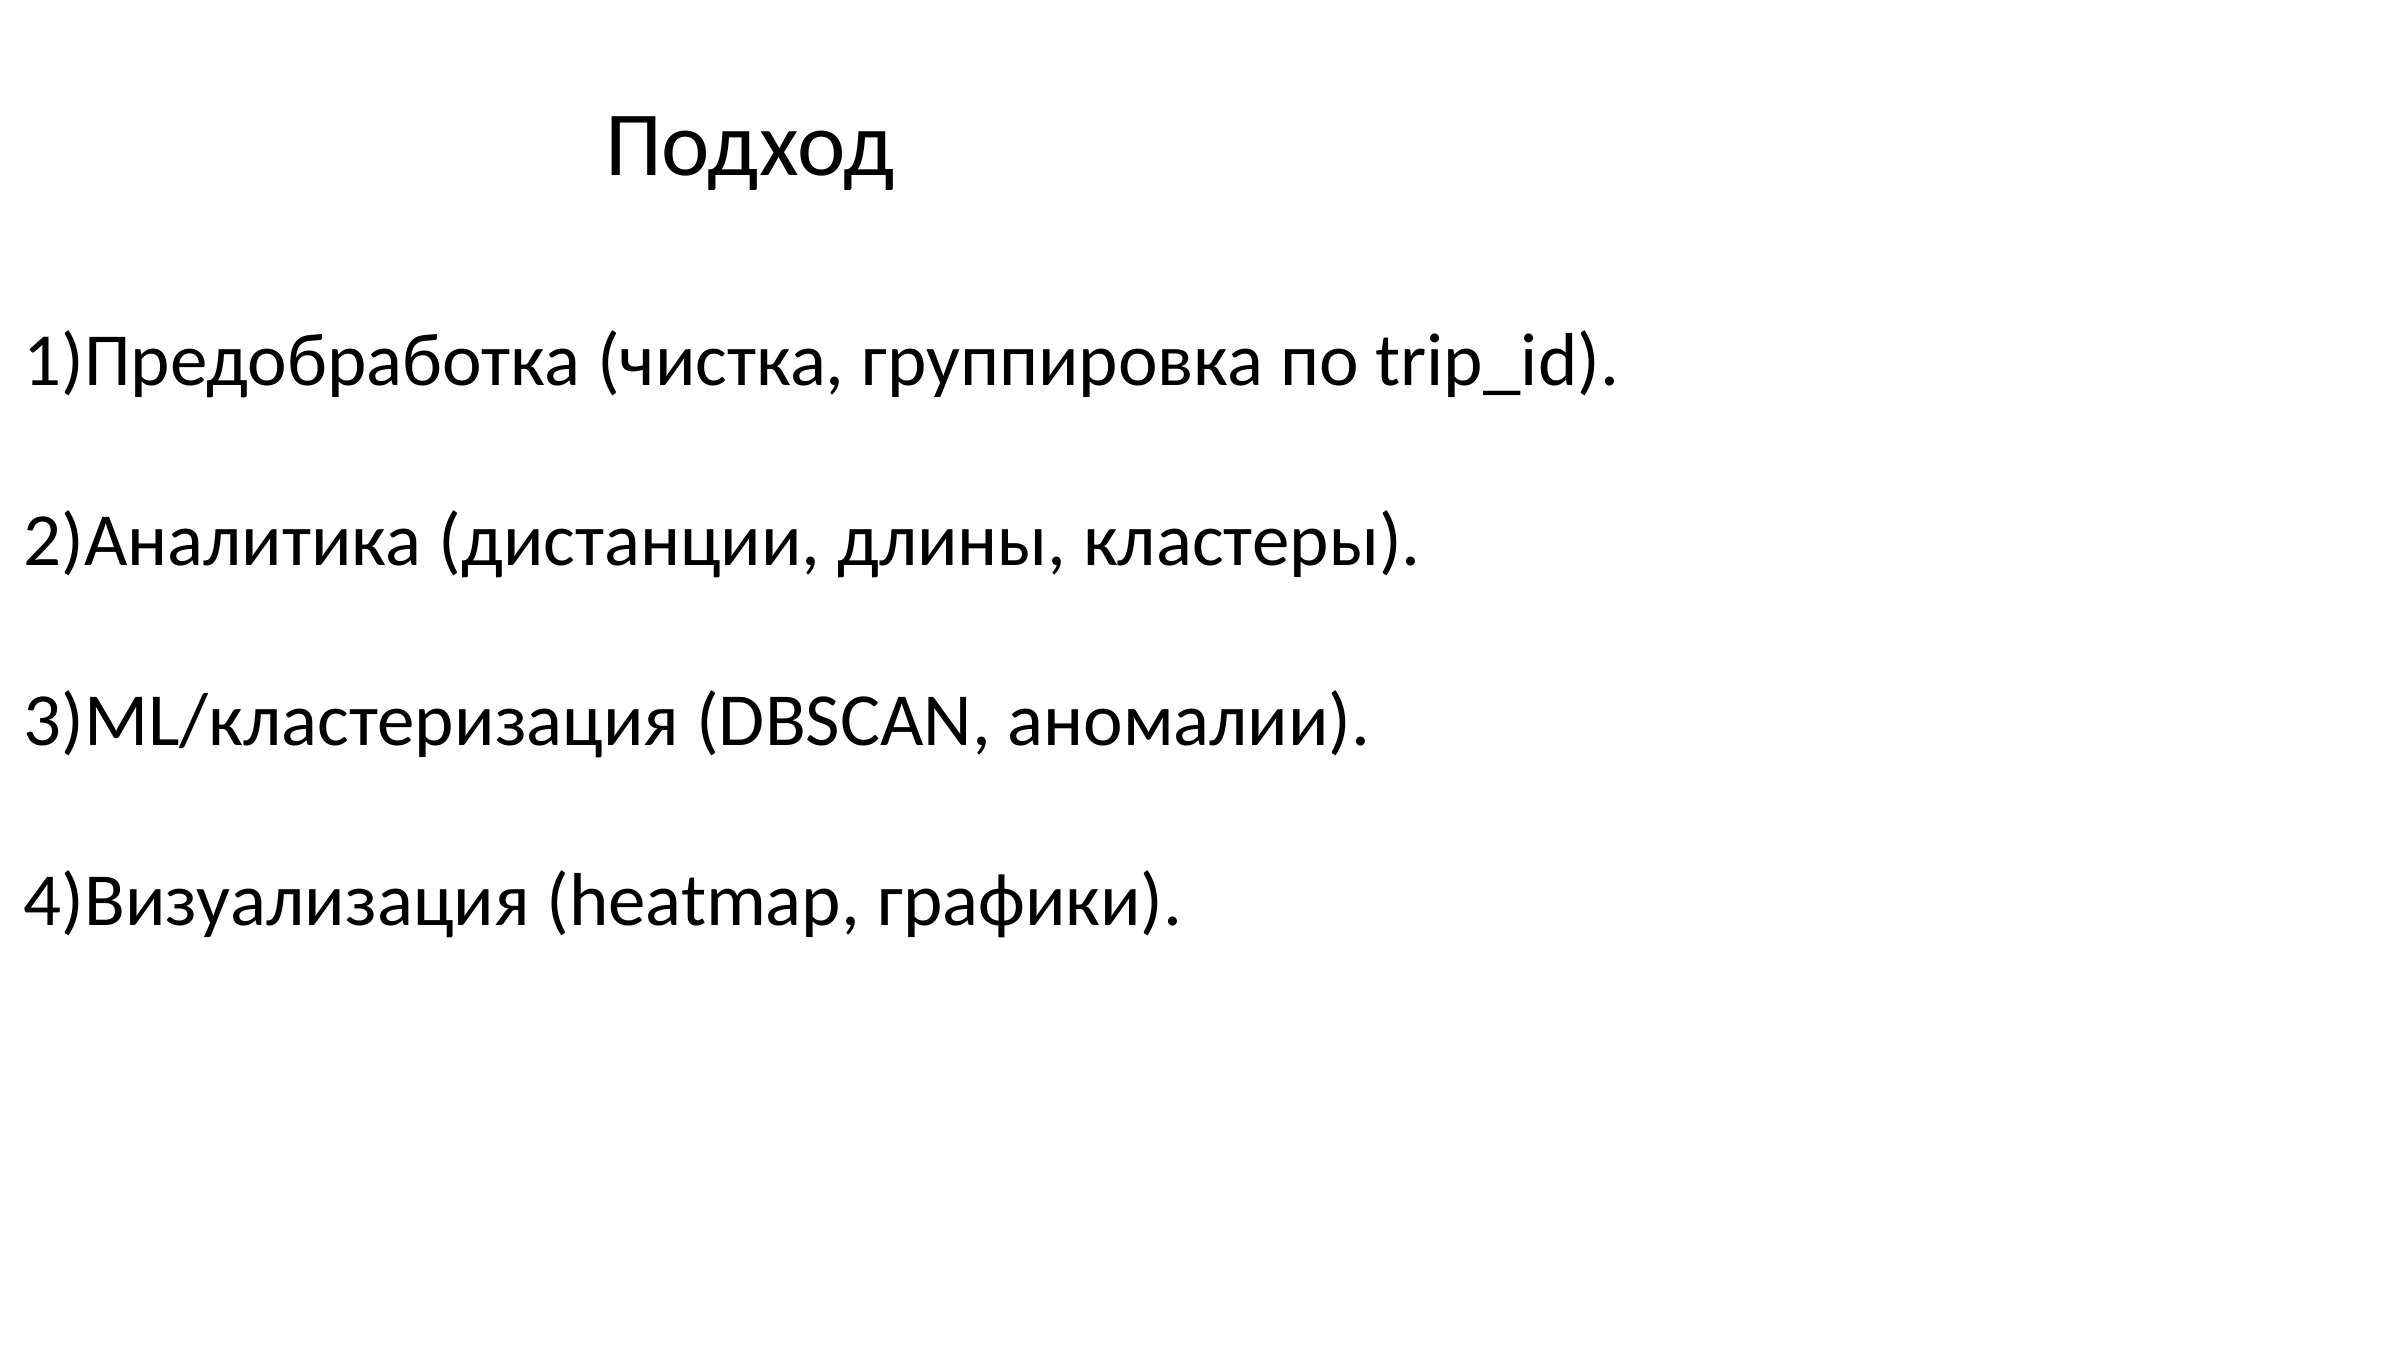

# Подход
1)Предобработка (чистка, группировка по trip_id).

2)Аналитика (дистанции, длины, кластеры).

3)ML/кластеризация (DBSCAN, аномалии).

4)Визуализация (heatmap, графики).